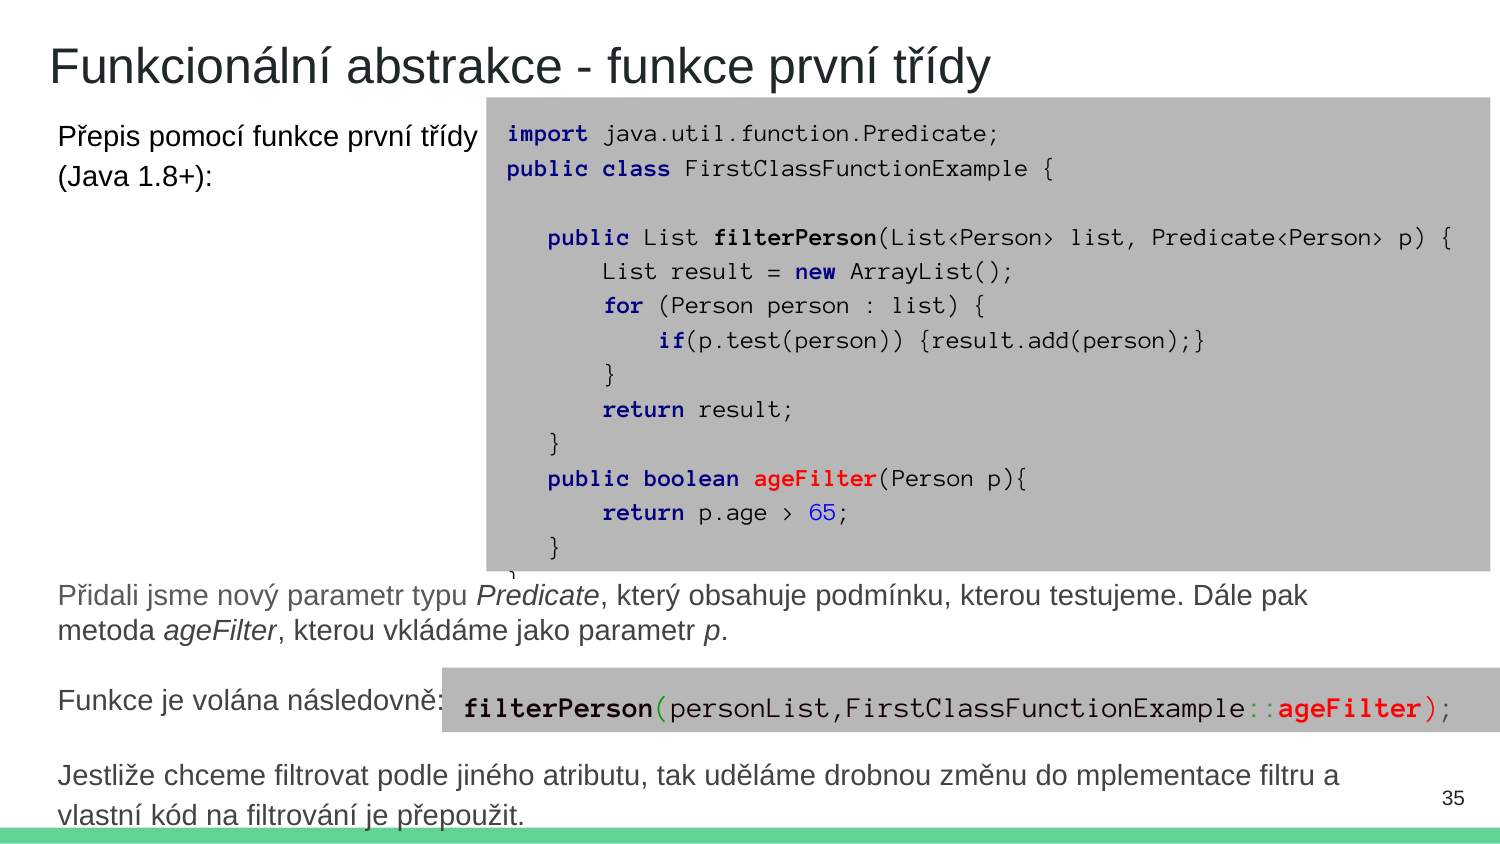

# Funkcionální abstrakce - funkce první třídy
import java.util.function.Predicate;
public class FirstClassFunctionExample {

   public List filterPerson(List<Person> list, Predicate<Person> p) {
       List result = new ArrayList();
       for (Person person : list) {
           if(p.test(person)) {result.add(person);}
       }
       return result;
   }
   public boolean ageFilter(Person p){
       return p.age > 65;
   }
}
Přepis pomocí funkce první třídy (Java 1.8+):
Přidali jsme nový parametr typu Predicate, který obsahuje podmínku, kterou testujeme. Dále pak metoda ageFilter, kterou vkládáme jako parametr p.

Funkce je volána následovně:

Jestliže chceme filtrovat podle jiného atributu, tak uděláme drobnou změnu do mplementace filtru a vlastní kód na filtrování je přepoužit.

filterPerson(personList,FirstClassFunctionExample::ageFilter);
35